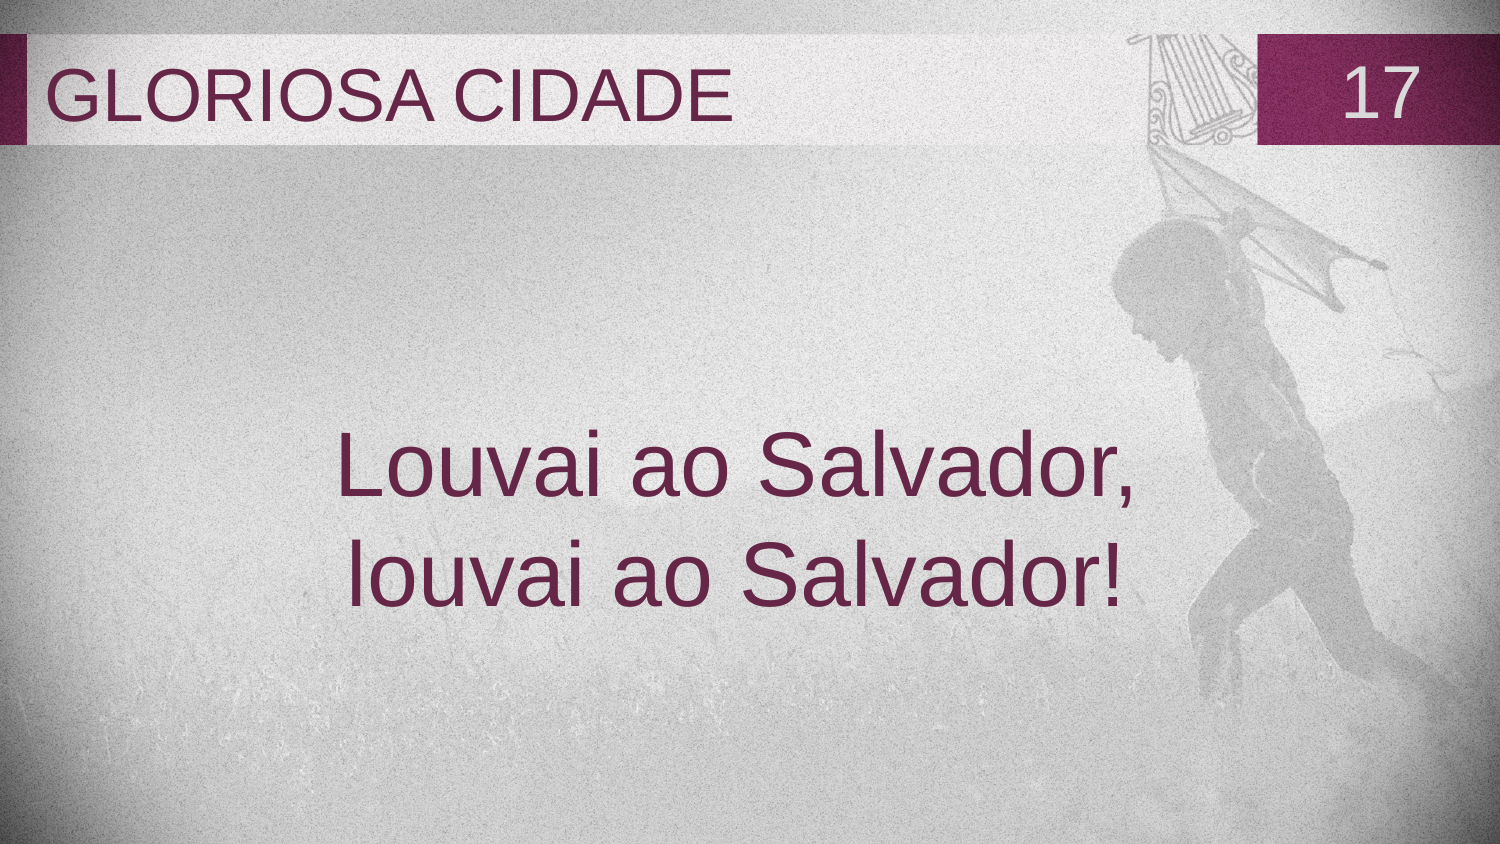

# GLORIOSA CIDADE
17
Louvai ao Salvador,
louvai ao Salvador!